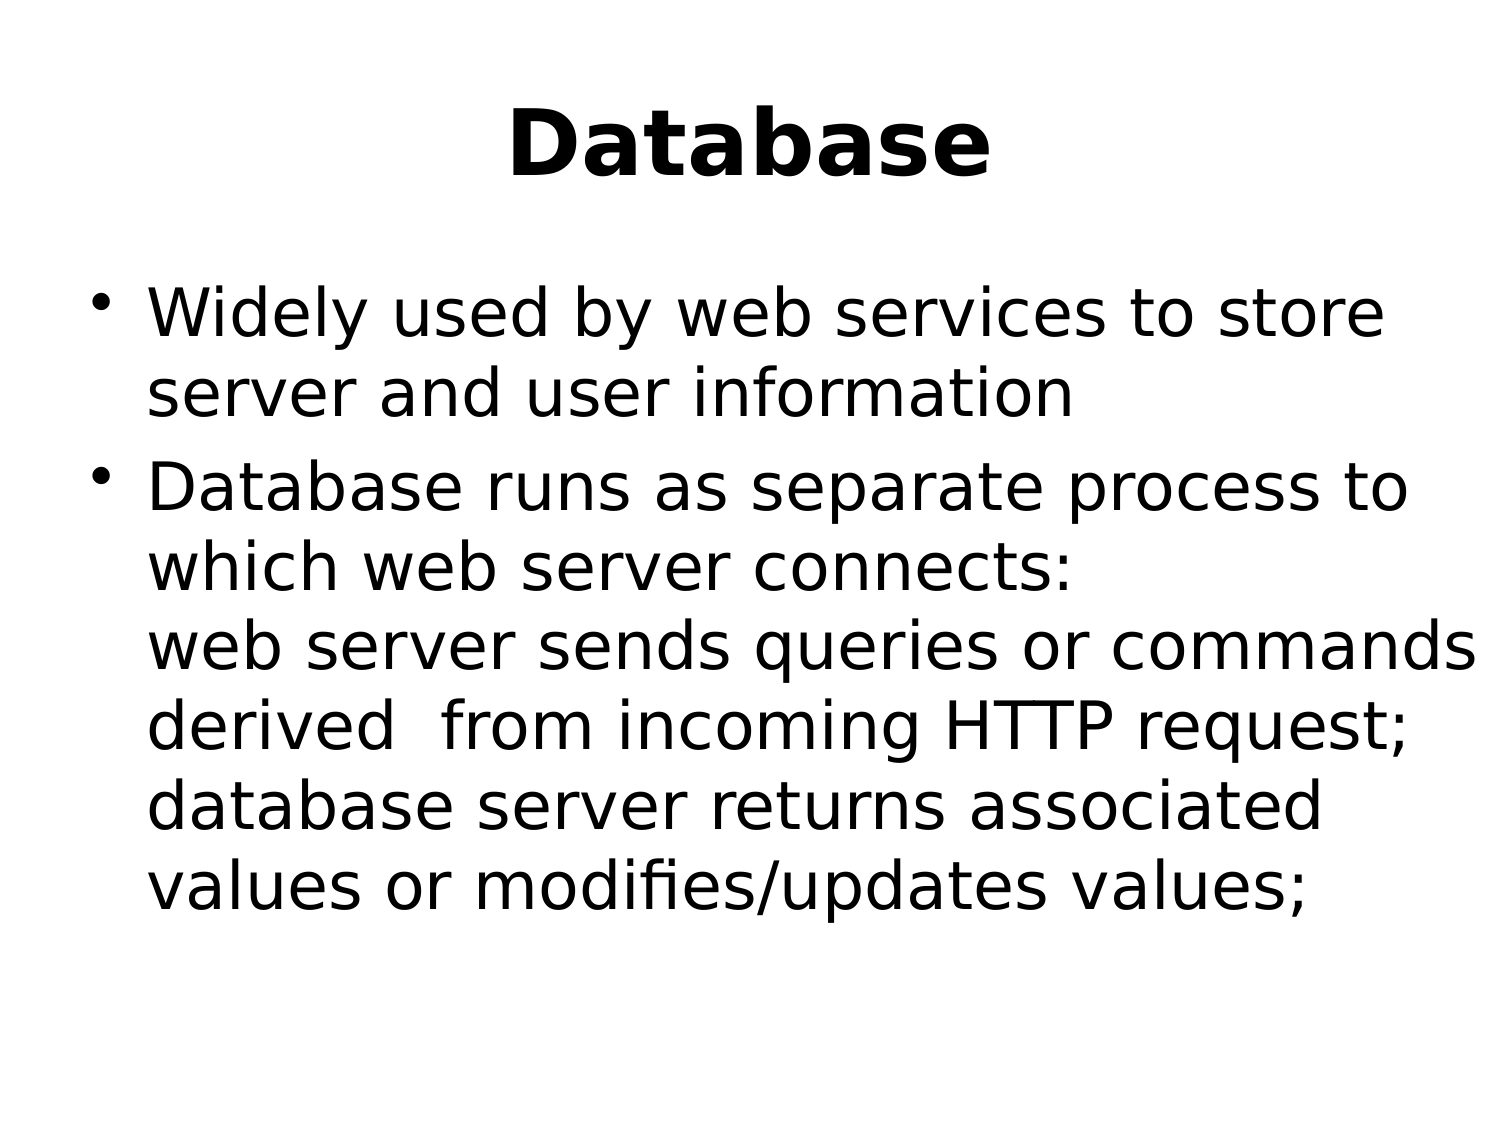

# Database
Widely used by web services to store server and user information
Database runs as separate process to which web server connects:              web server sends queries or commands derived  from incoming HTTP request; database server returns associated values or modifies/updates values;